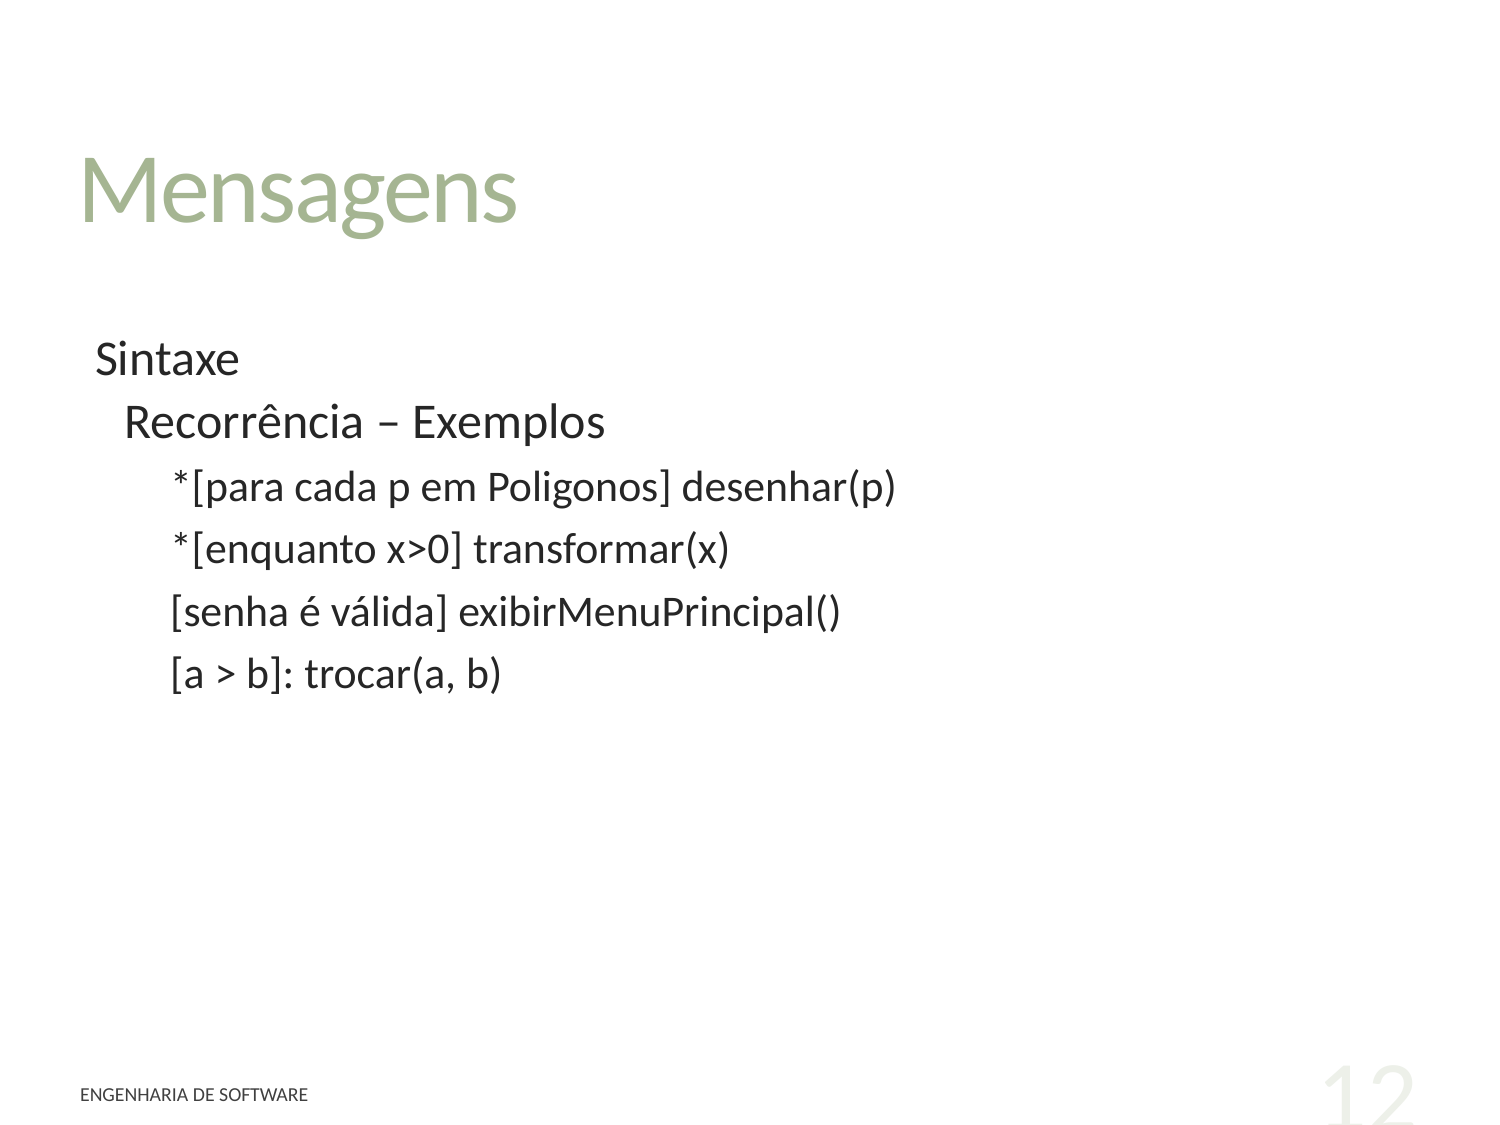

# Mensagens
Sintaxe
Recorrência – Exemplos
*[para cada p em Poligonos] desenhar(p)
*[enquanto x>0] transformar(x)
[senha é válida] exibirMenuPrincipal()
[a > b]: trocar(a, b)

12
Engenharia de Software